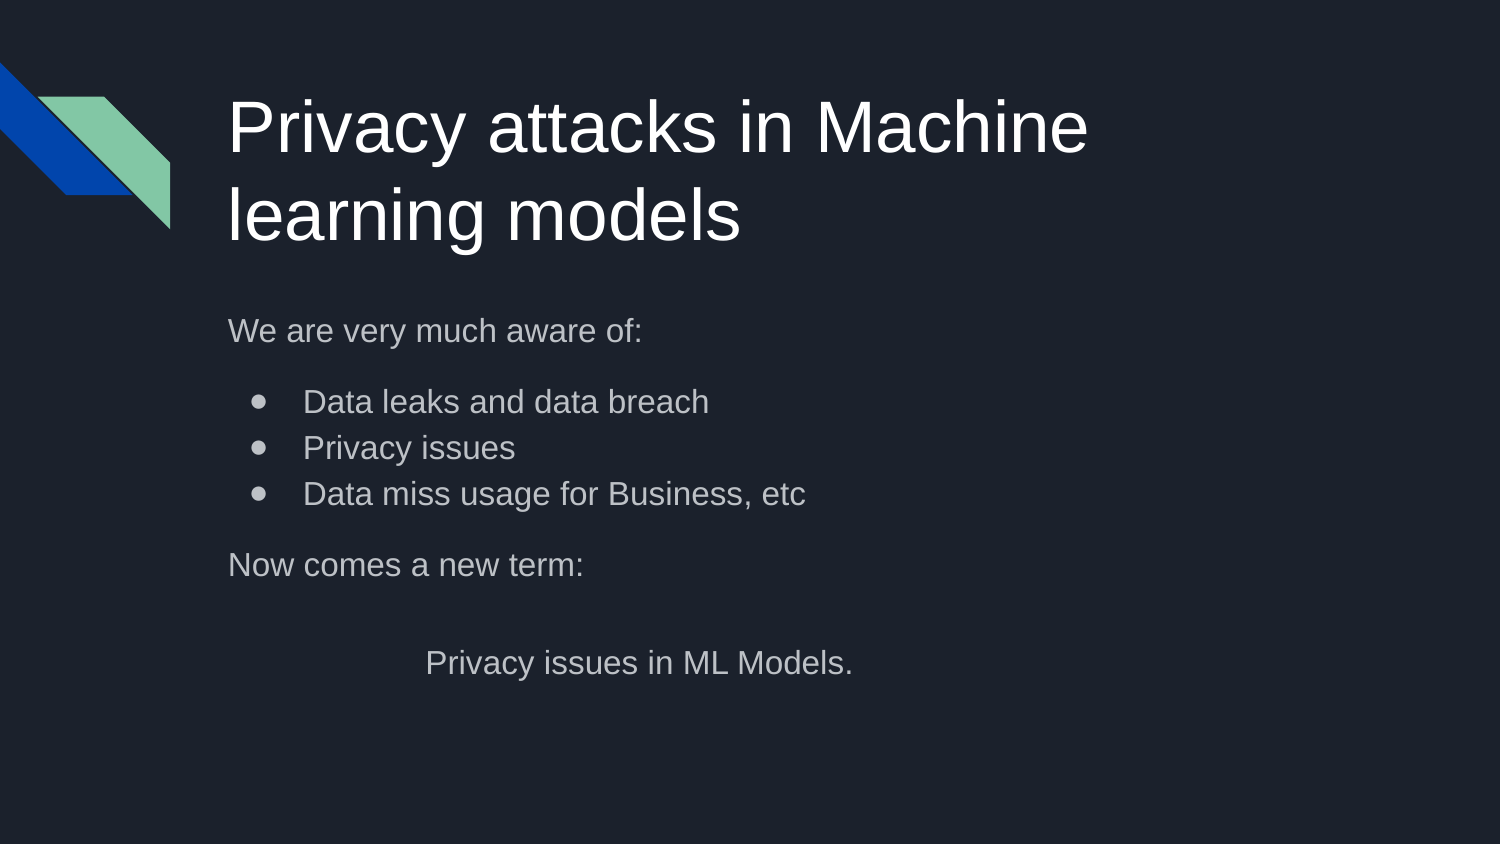

# Privacy attacks in Machine learning models
We are very much aware of:
Data leaks and data breach
Privacy issues
Data miss usage for Business, etc
Now comes a new term:

Privacy issues in ML Models.